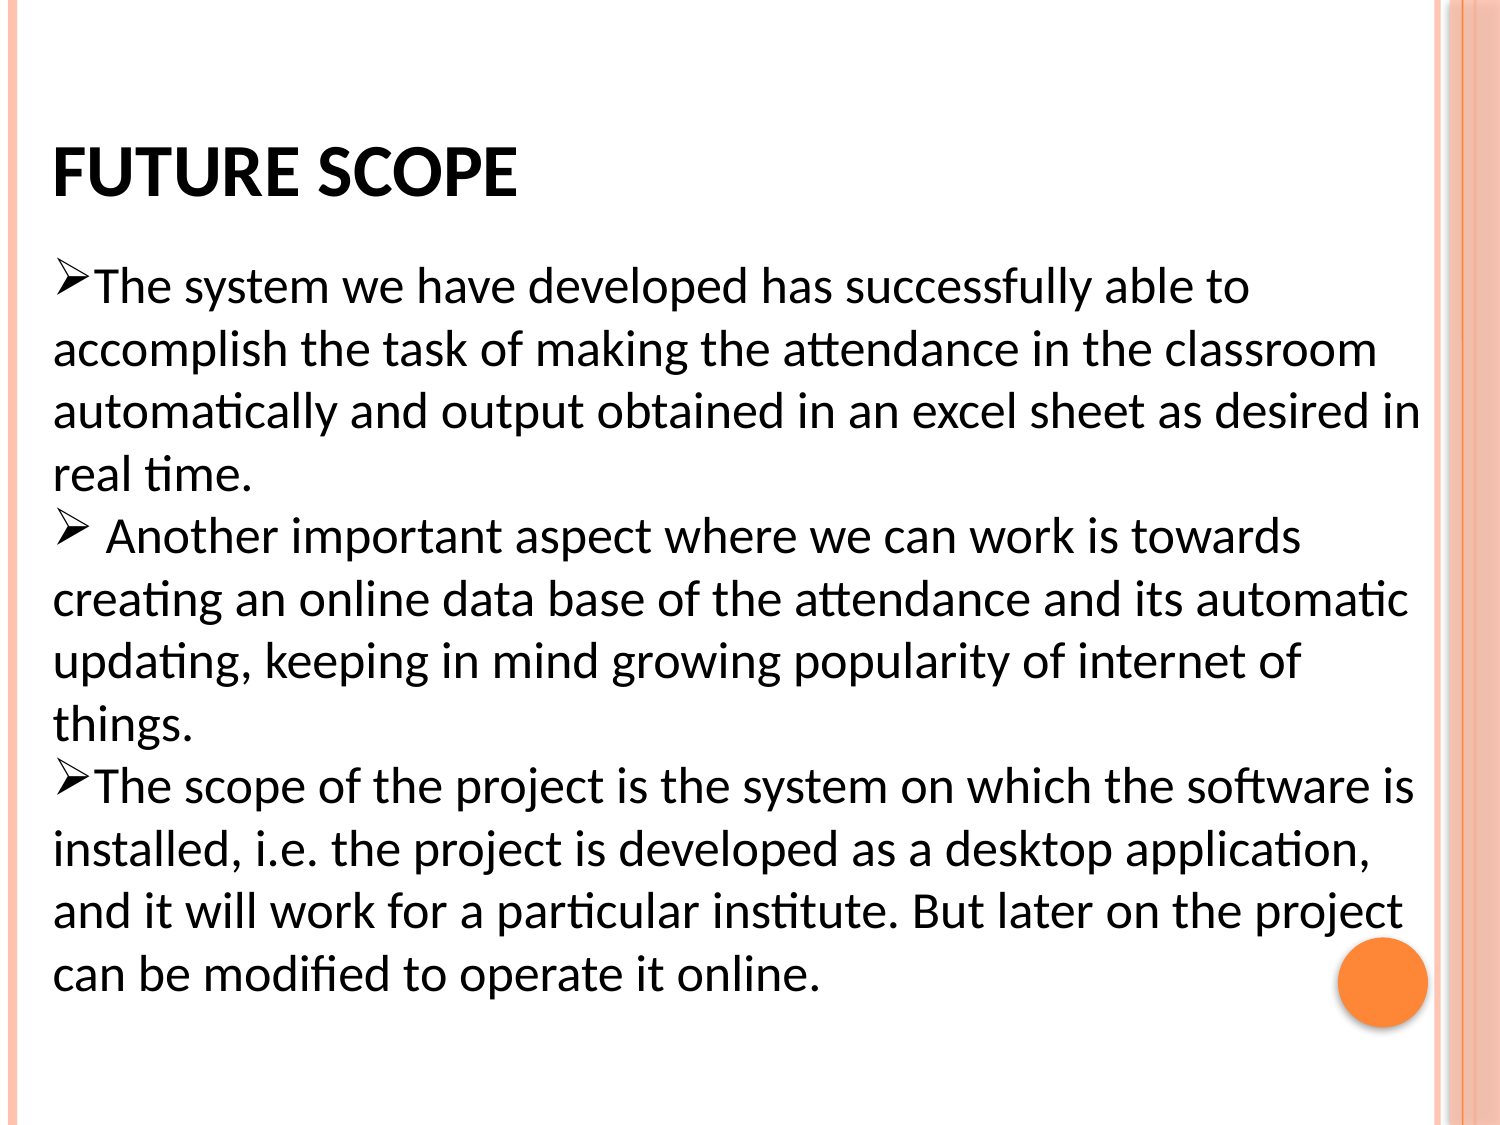

FUTURE SCOPE

The system we have developed has successfully able to accomplish the task of making the attendance in the classroom automatically and output obtained in an excel sheet as desired in real time.
 Another important aspect where we can work is towards creating an online data base of the attendance and its automatic updating, keeping in mind growing popularity of internet of things.
The scope of the project is the system on which the software is installed, i.e. the project is developed as a desktop application, and it will work for a particular institute. But later on the project can be modified to operate it online.